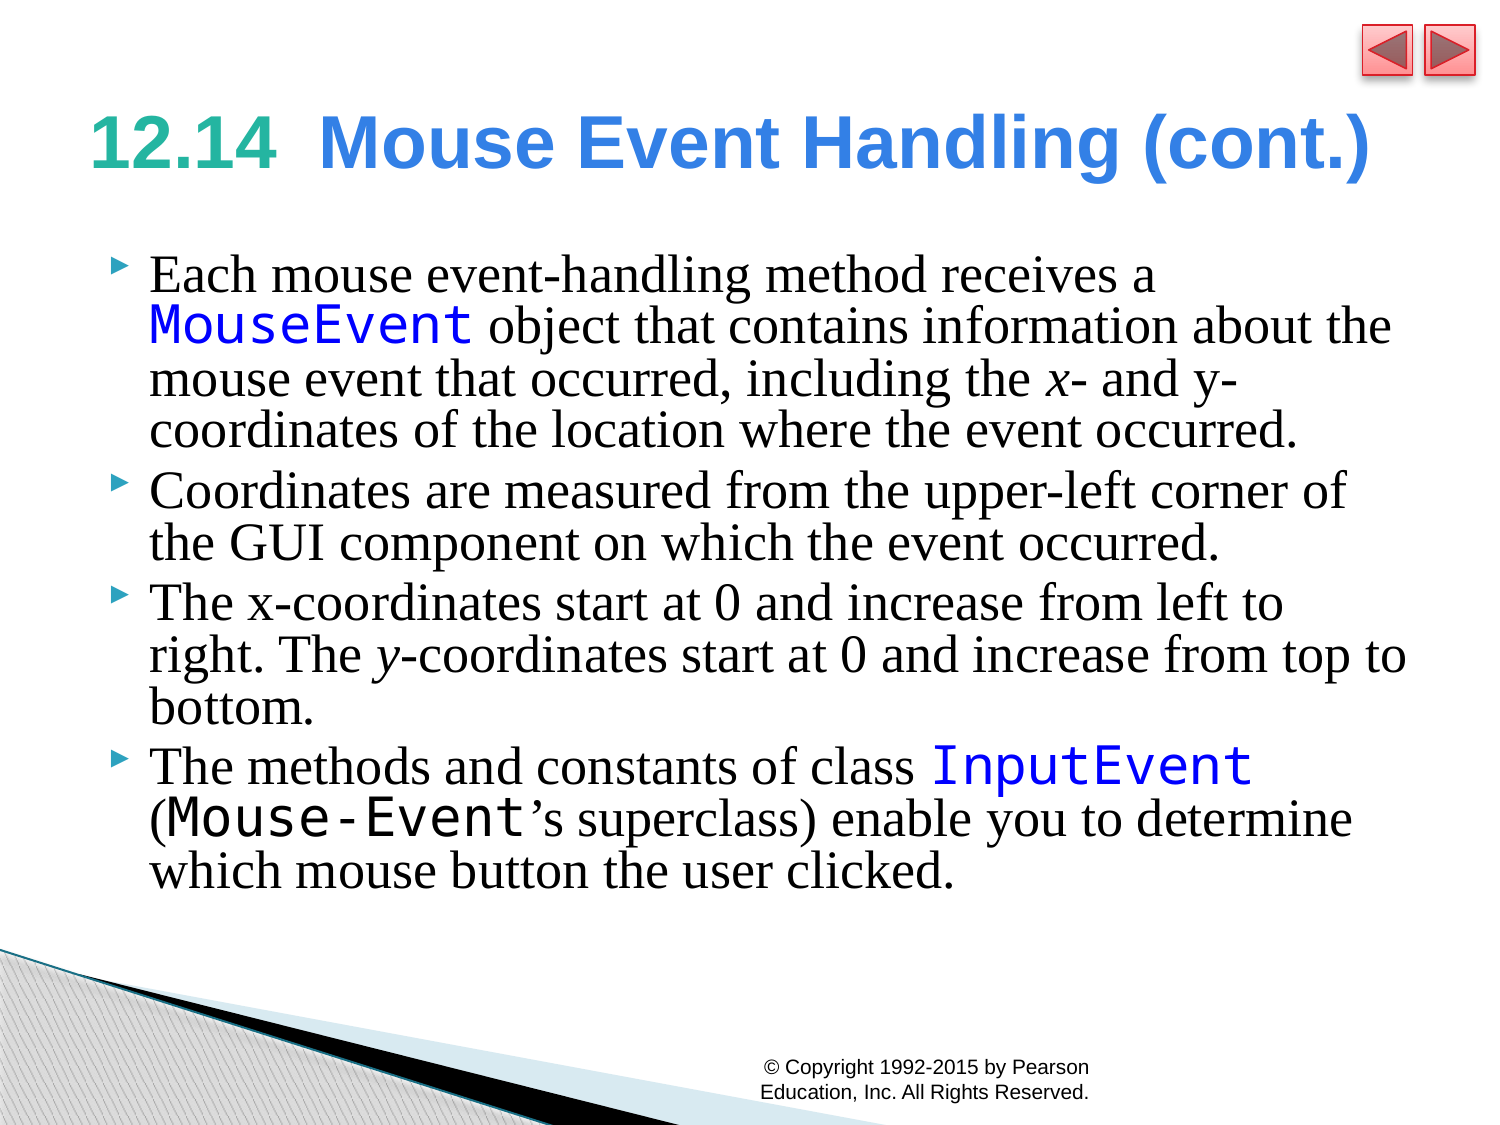

# 12.14  Mouse Event Handling (cont.)
Each mouse event-handling method receives a MouseEvent object that contains information about the mouse event that occurred, including the x- and y-coordinates of the location where the event occurred.
Coordinates are measured from the upper-left corner of the GUI component on which the event occurred.
The x-coordinates start at 0 and increase from left to right. The y-coordinates start at 0 and increase from top to bottom.
The methods and constants of class InputEvent (Mouse-Event’s superclass) enable you to determine which mouse button the user clicked.
© Copyright 1992-2015 by Pearson Education, Inc. All Rights Reserved.